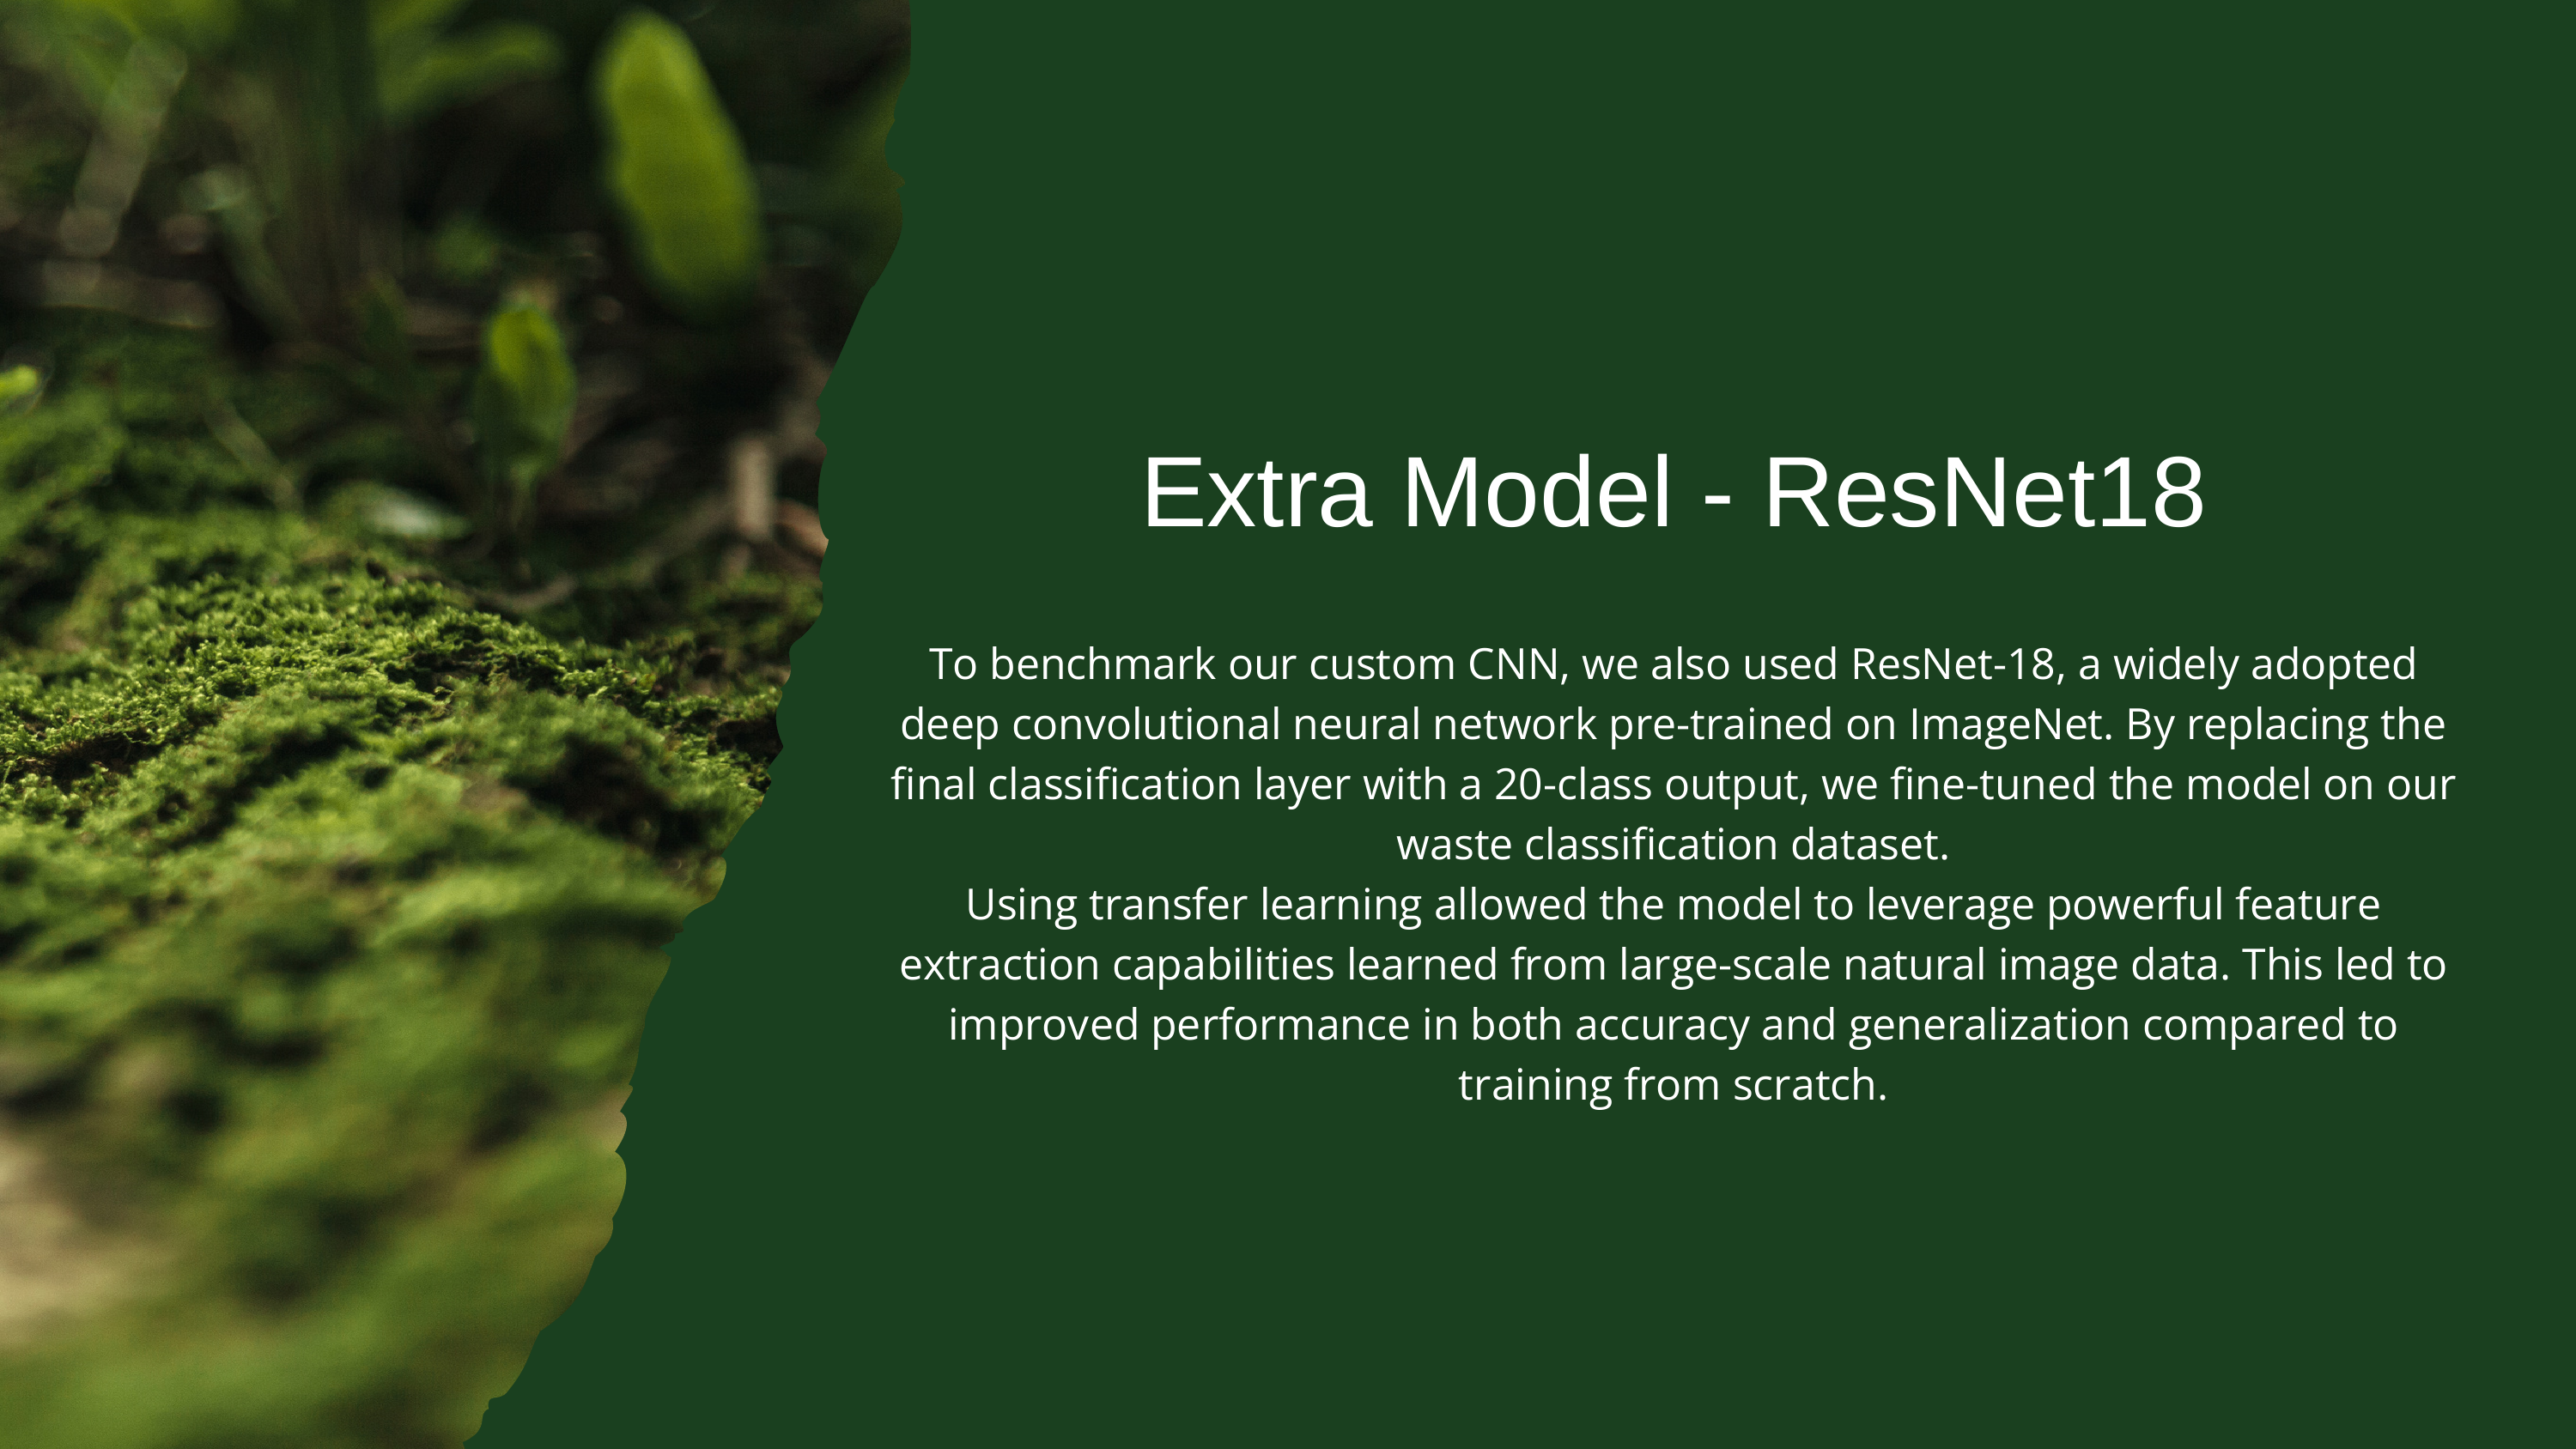

Extra Model - ResNet18
To benchmark our custom CNN, we also used ResNet-18, a widely adopted deep convolutional neural network pre-trained on ImageNet. By replacing the final classification layer with a 20-class output, we fine-tuned the model on our waste classification dataset.
Using transfer learning allowed the model to leverage powerful feature extraction capabilities learned from large-scale natural image data. This led to improved performance in both accuracy and generalization compared to training from scratch.